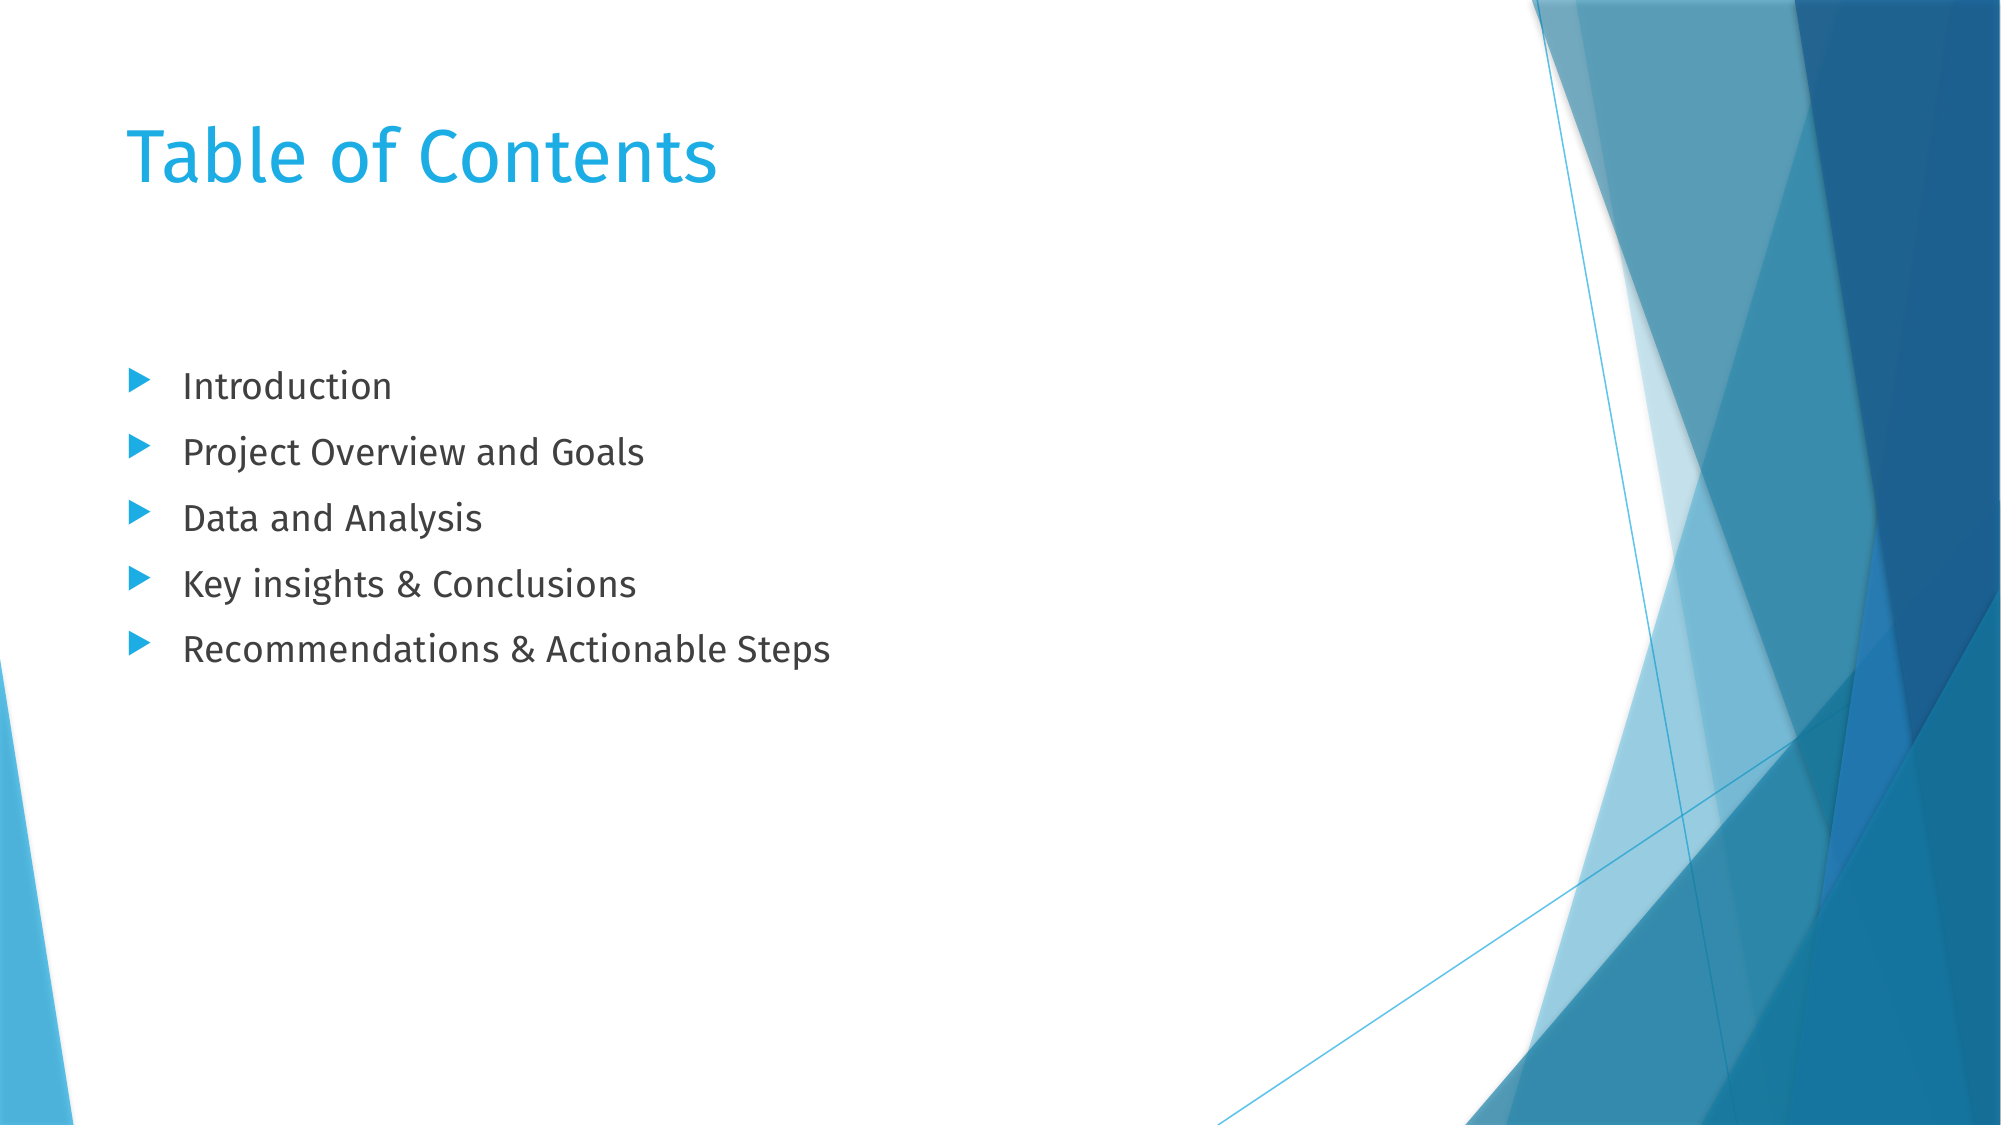

# Table of Contents
Introduction
Project Overview and Goals
Data and Analysis
Key insights & Conclusions
Recommendations & Actionable Steps